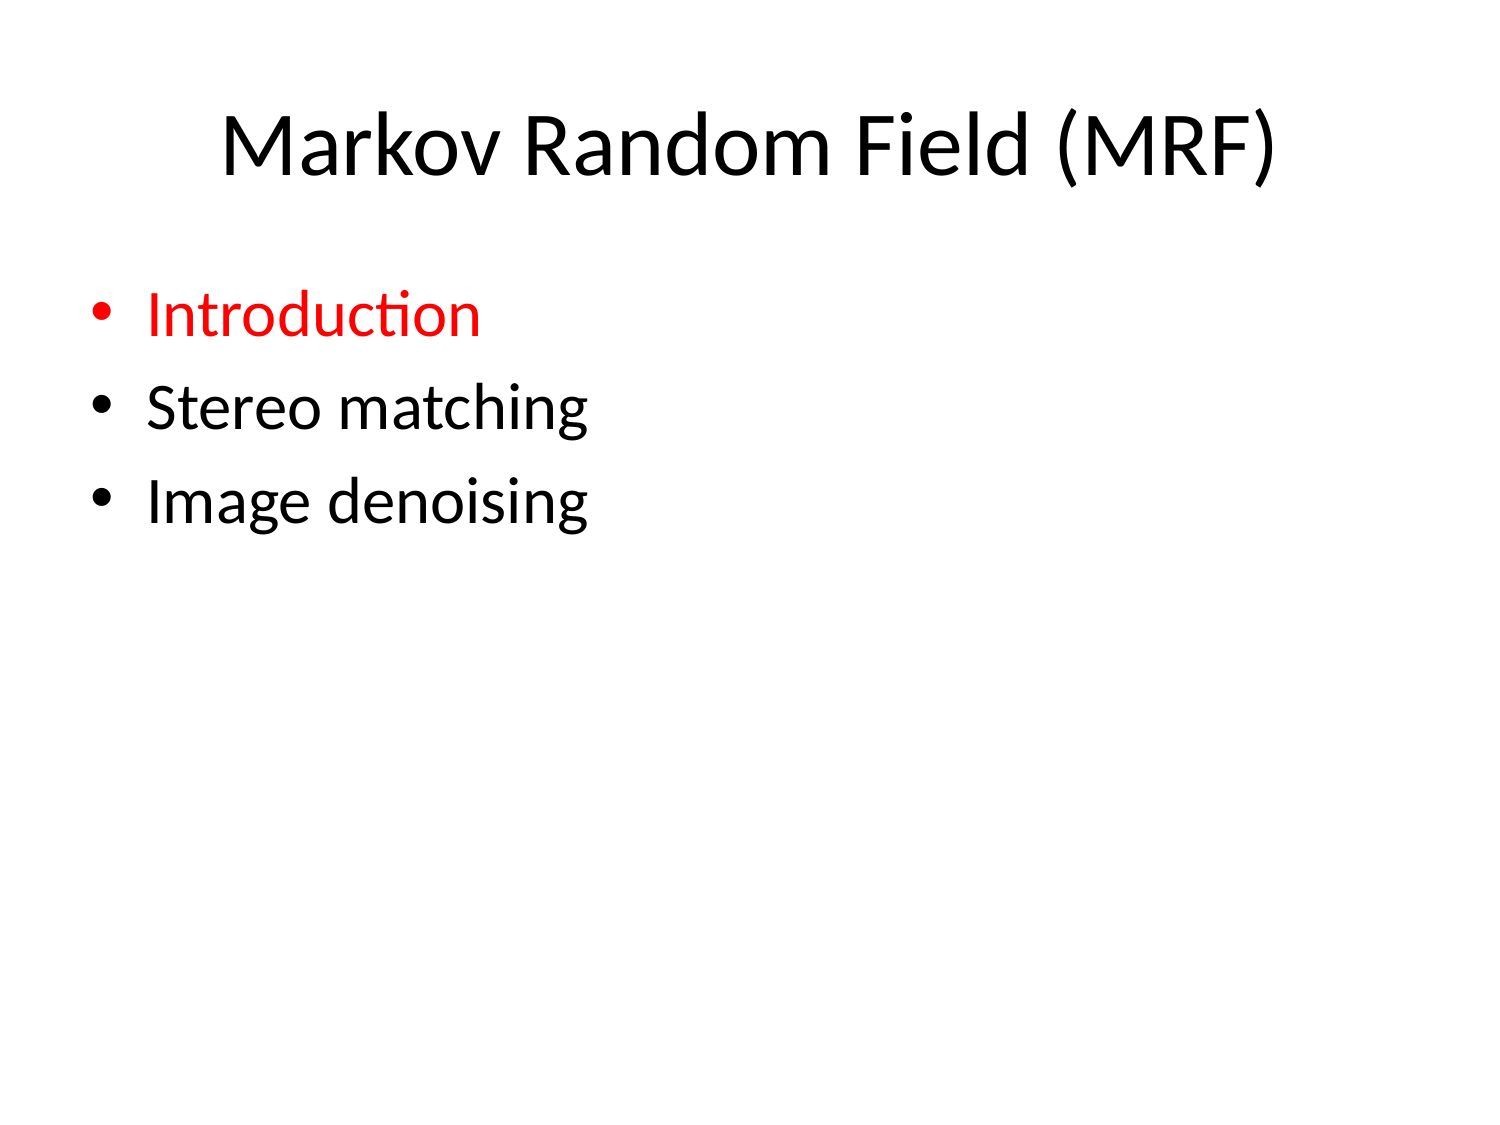

# Markov Random Field (MRF)
Introduction
Stereo matching
Image denoising